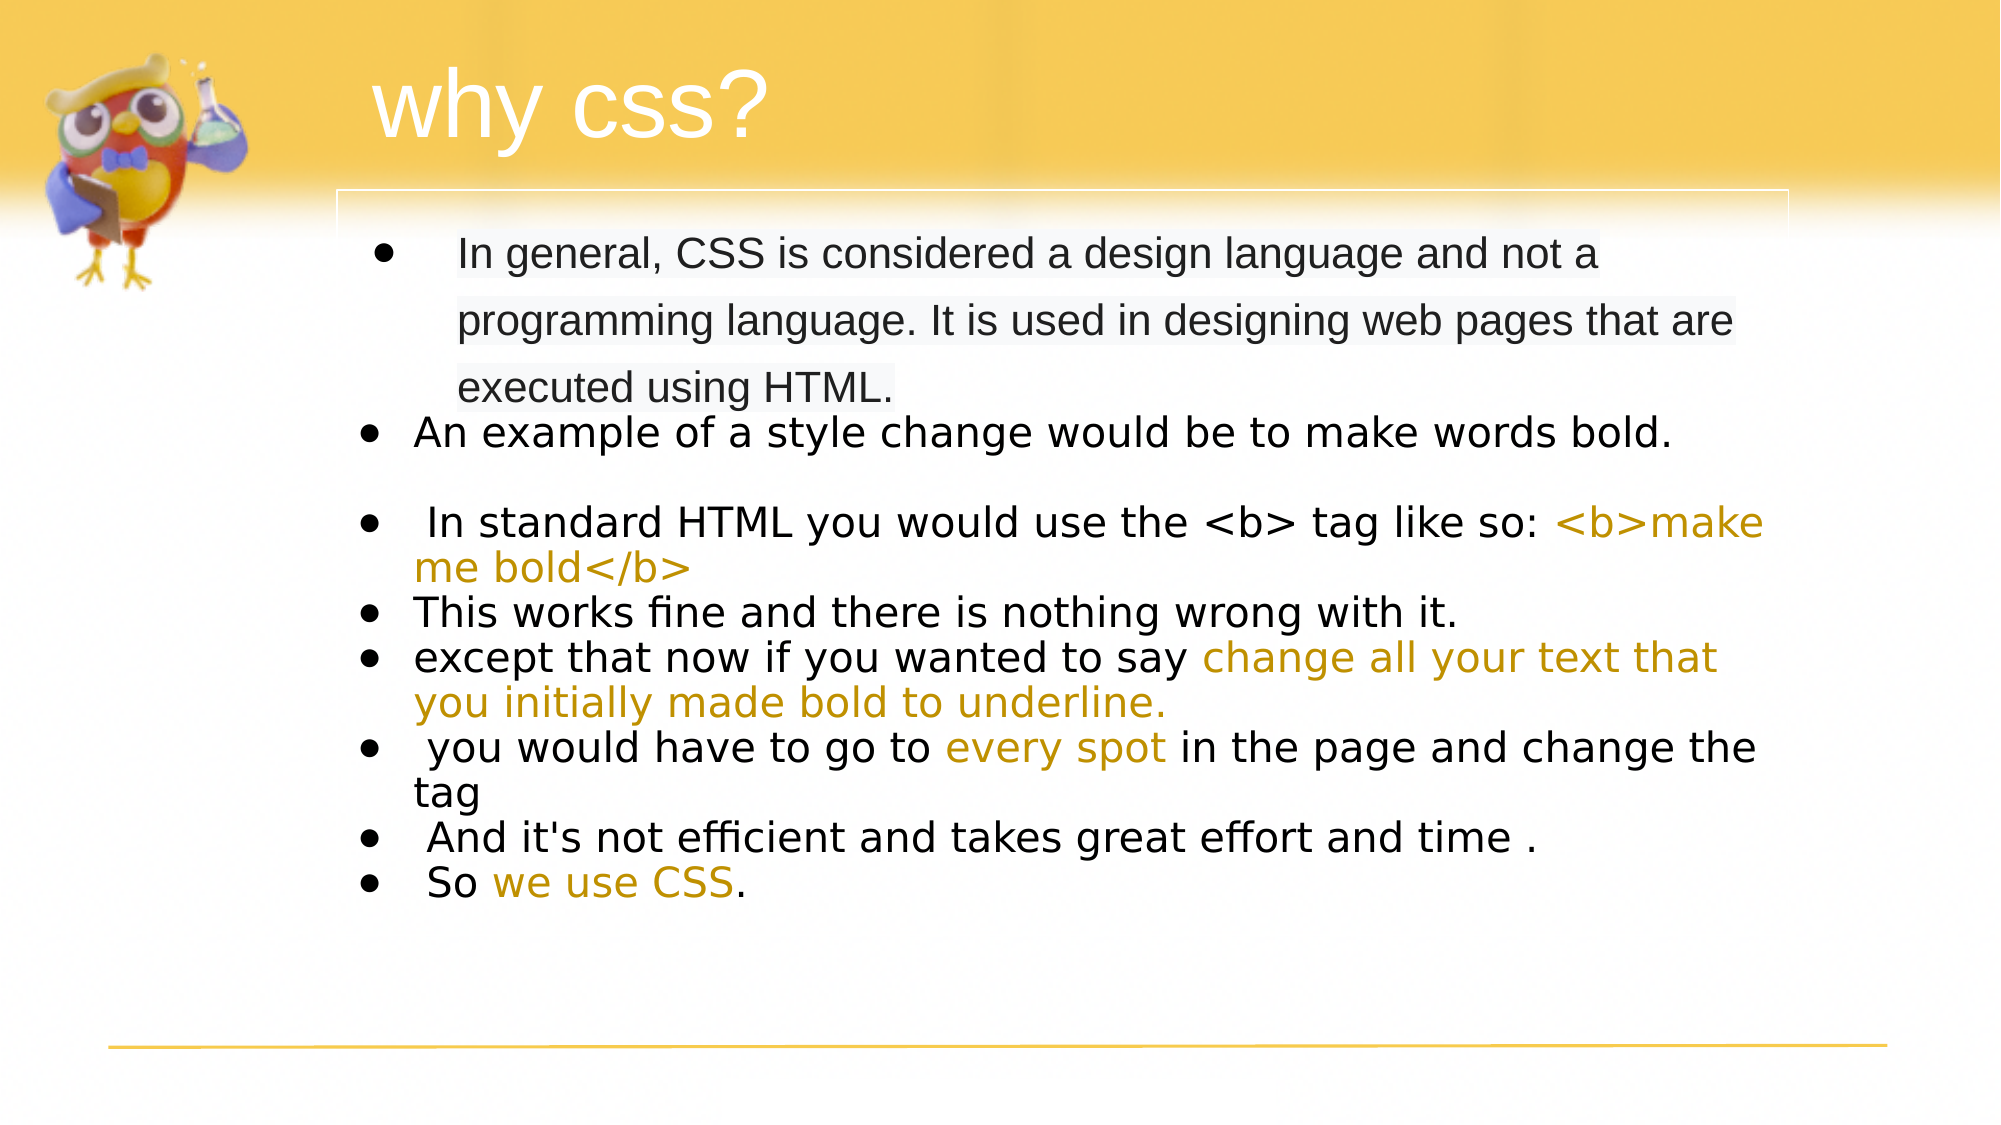

# why css?
In general, CSS is considered a design language and not a programming language. It is used in designing web pages that are executed using HTML.
An example of a style change would be to make words bold.

 In standard HTML you would use the <b> tag like so: <b>make me bold</b>
This works fine and there is nothing wrong with it.
except that now if you wanted to say change all your text that you initially made bold to underline.
 you would have to go to every spot in the page and change the tag
 And it's not efficient and takes great effort and time .
 So we use CSS.